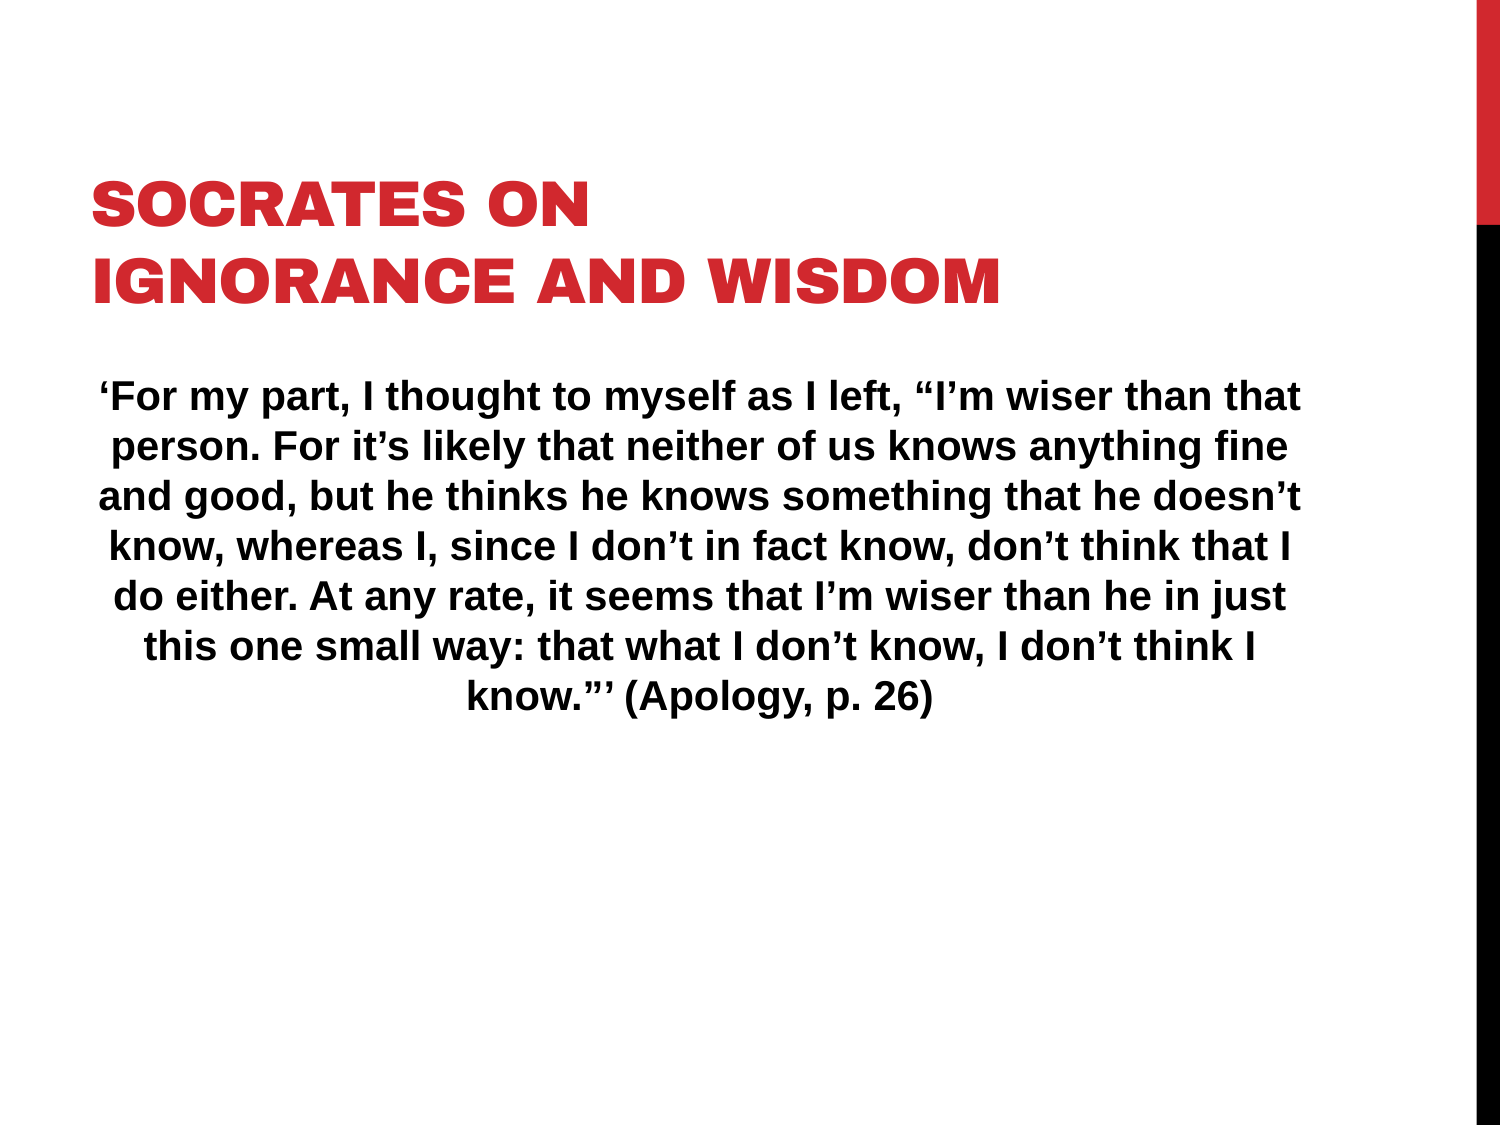

# Socrates on Ignorance and Wisdom
‘For my part, I thought to myself as I left, “I’m wiser than that person. For it’s likely that neither of us knows anything fine and good, but he thinks he knows something that he doesn’t know, whereas I, since I don’t in fact know, don’t think that I do either. At any rate, it seems that I’m wiser than he in just this one small way: that what I don’t know, I don’t think I know.”’ (Apology, p. 26)